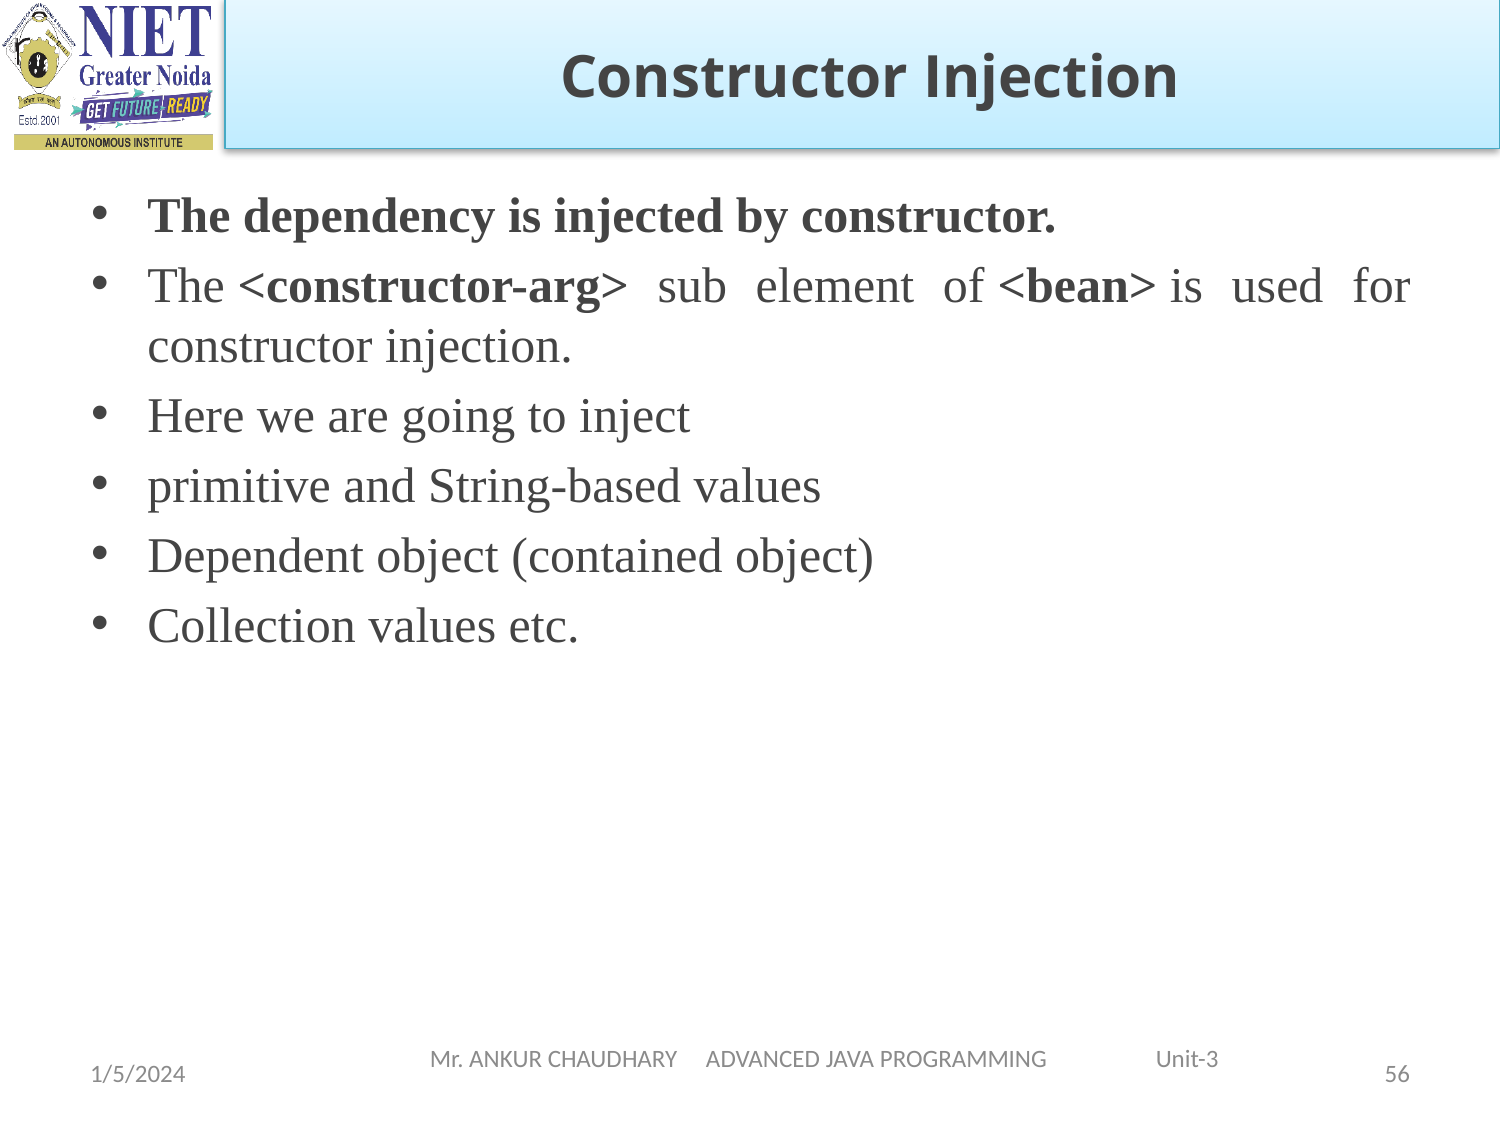

Constructor Injection
The dependency is injected by constructor.
The <constructor-arg> sub element of <bean> is used for constructor injection.
Here we are going to inject
primitive and String-based values
Dependent object (contained object)
Collection values etc.
1/5/2024
Mr. ANKUR CHAUDHARY     ADVANCED JAVA PROGRAMMING                   Unit-3
56